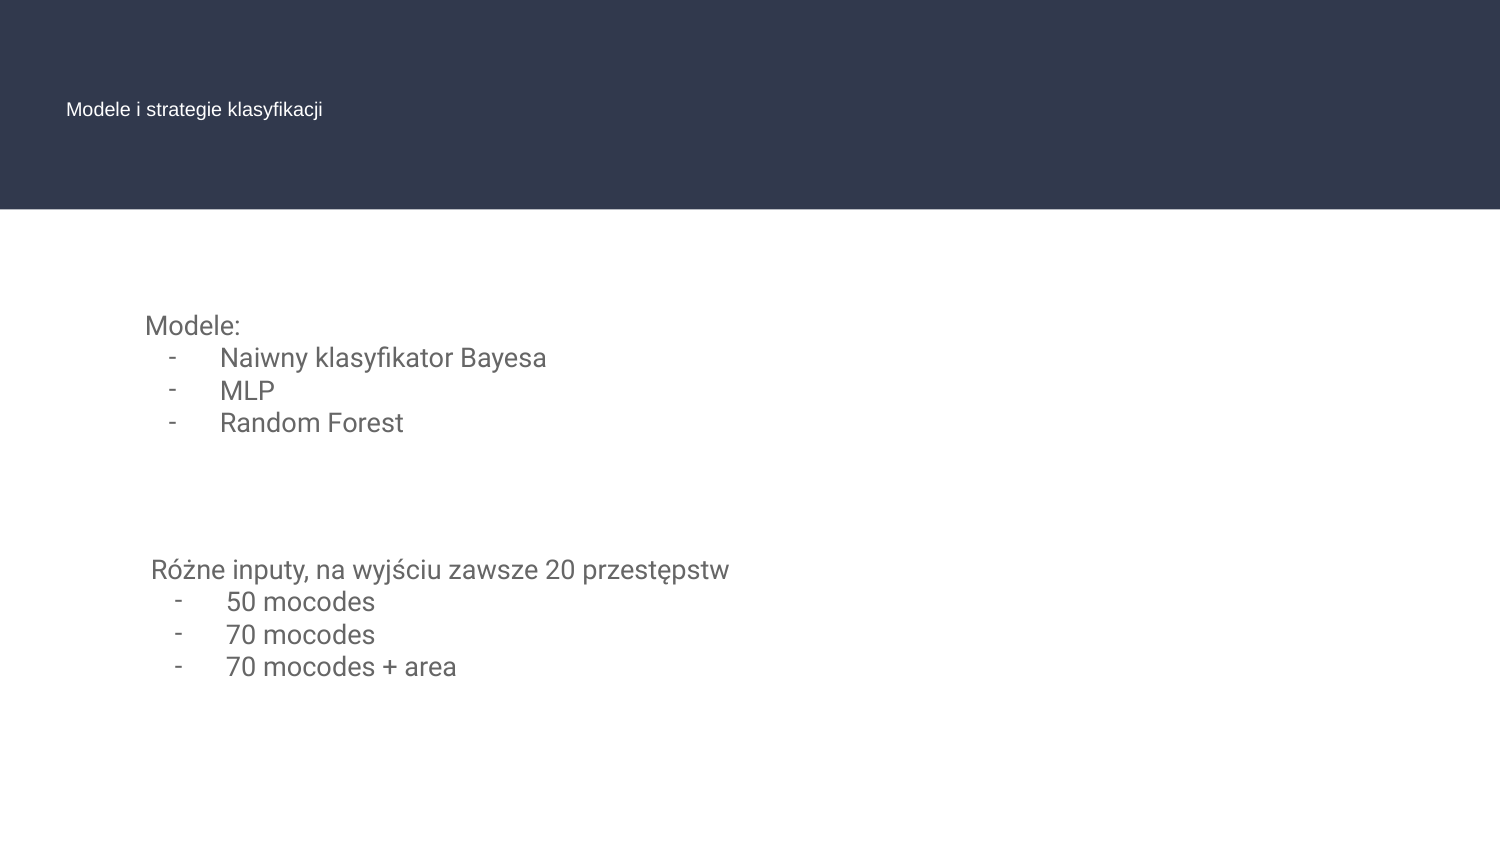

# Modele i strategie klasyfikacji

Modele:
Naiwny klasyfikator Bayesa
MLP
Random Forest
Różne inputy, na wyjściu zawsze 20 przestępstw
50 mocodes
70 mocodes
70 mocodes + area